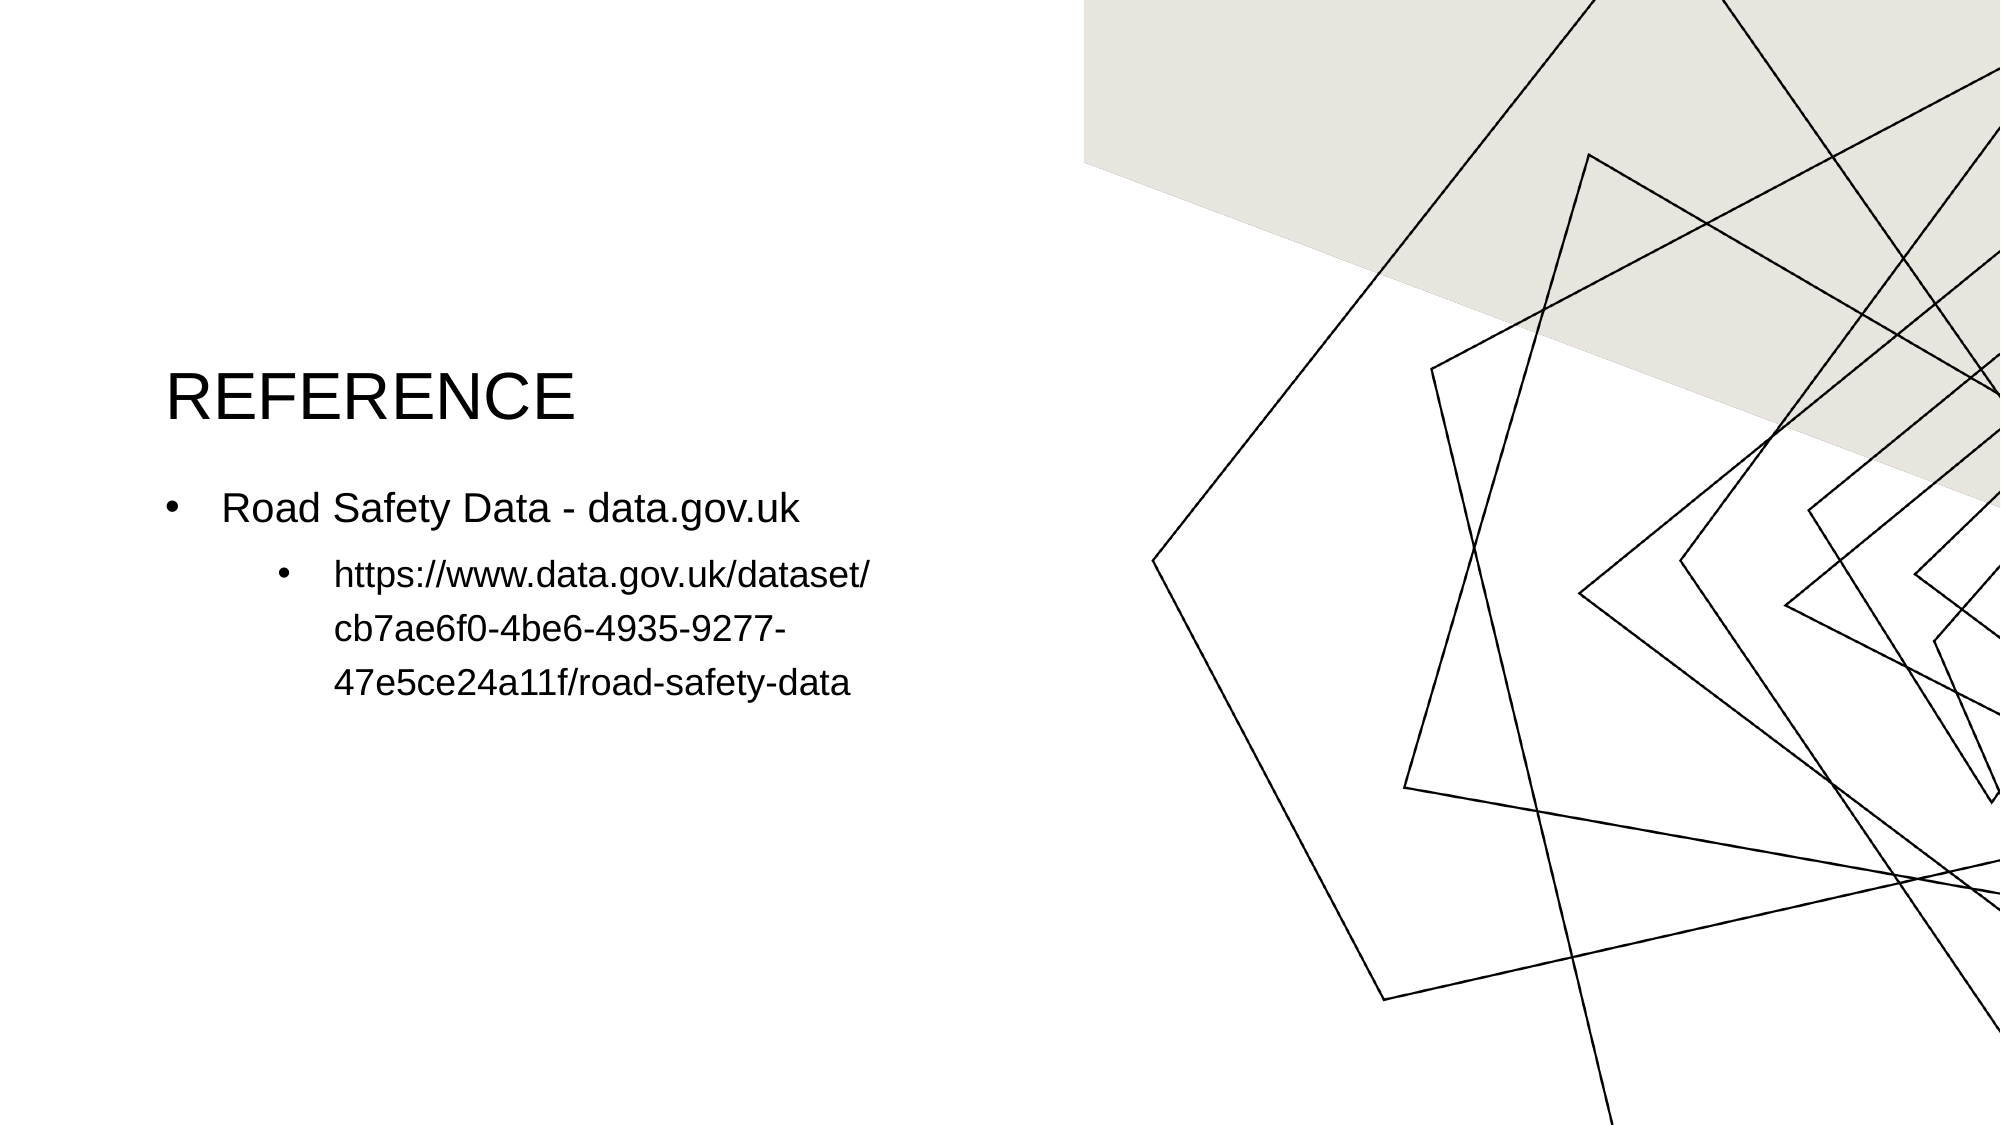

# Reference
Road Safety Data - data.gov.uk
https://www.data.gov.uk/dataset/cb7ae6f0-4be6-4935-9277-47e5ce24a11f/road-safety-data